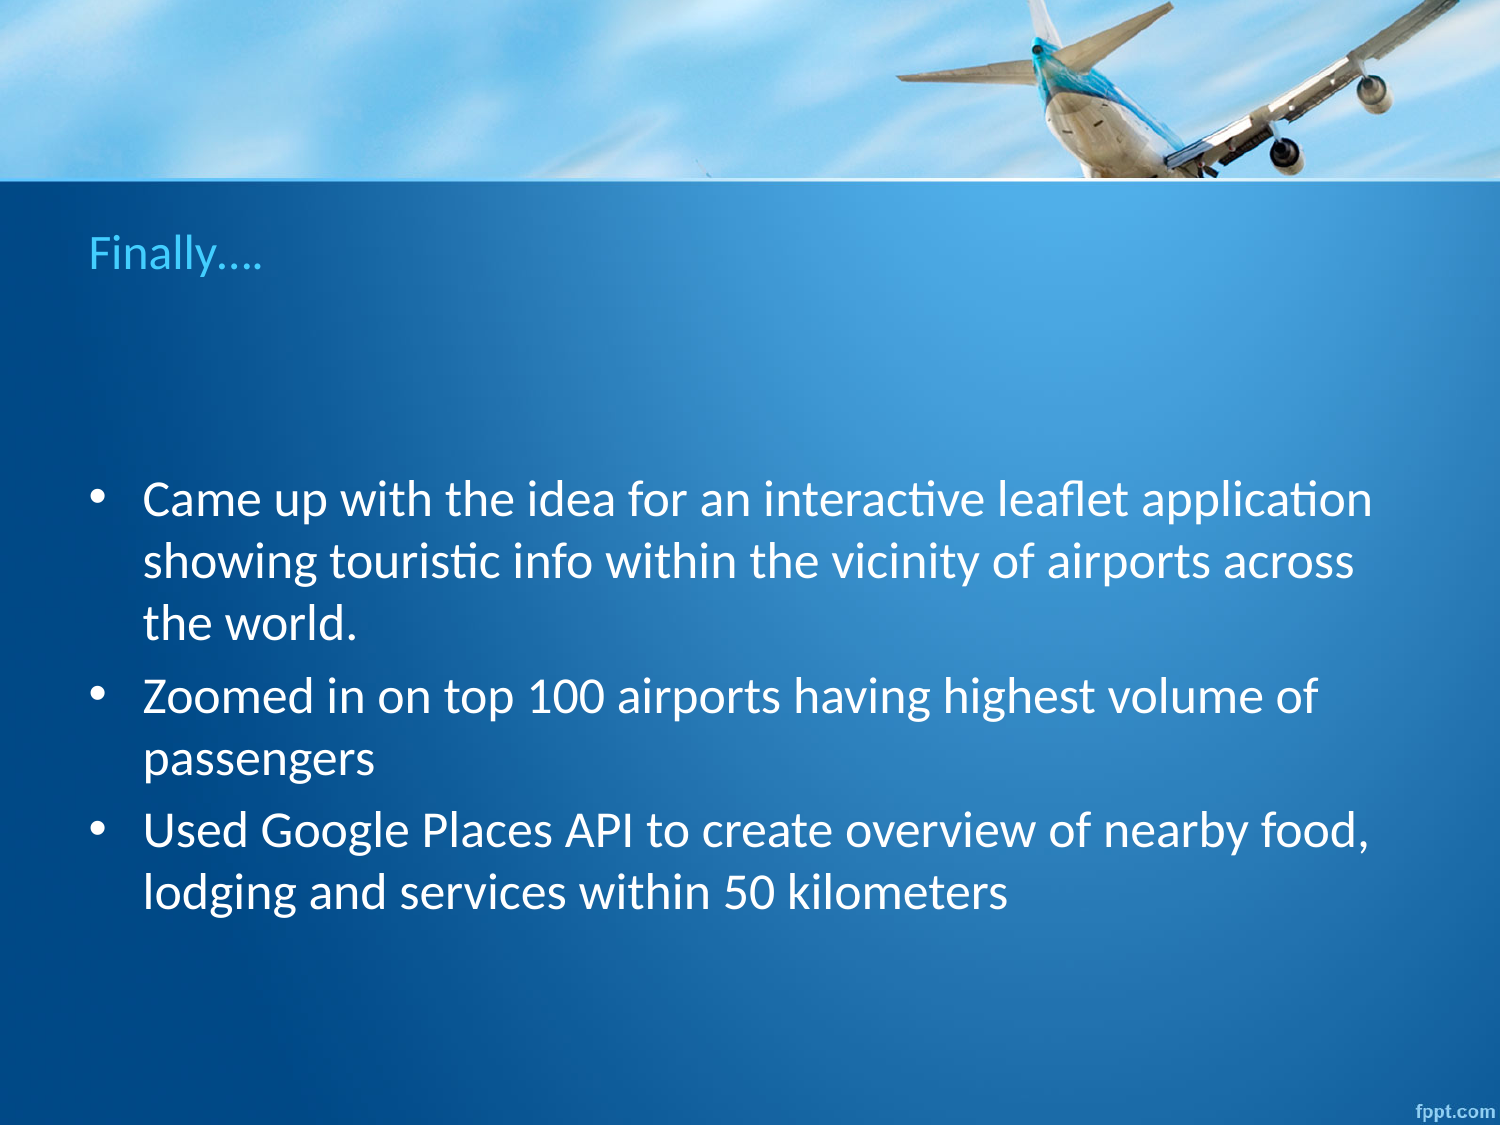

# Finally….

Came up with the idea for an interactive leaflet application showing touristic info within the vicinity of airports across the world.
Zoomed in on top 100 airports having highest volume of passengers
Used Google Places API to create overview of nearby food, lodging and services within 50 kilometers